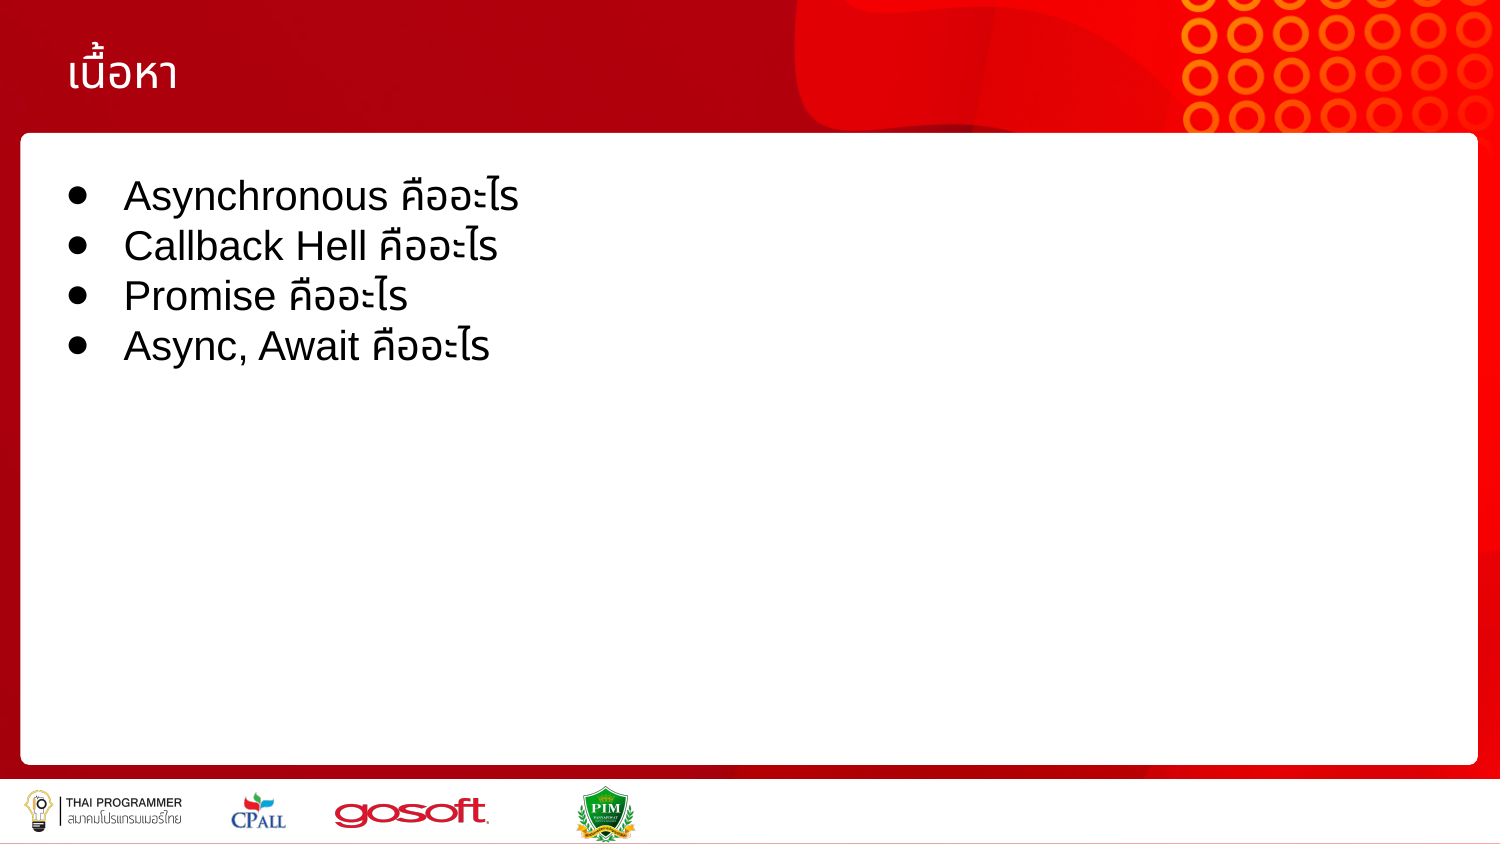

# เนื้อหา
Asynchronous คืออะไร
Callback Hell คืออะไร
Promise คืออะไร
Async, Await คืออะไร